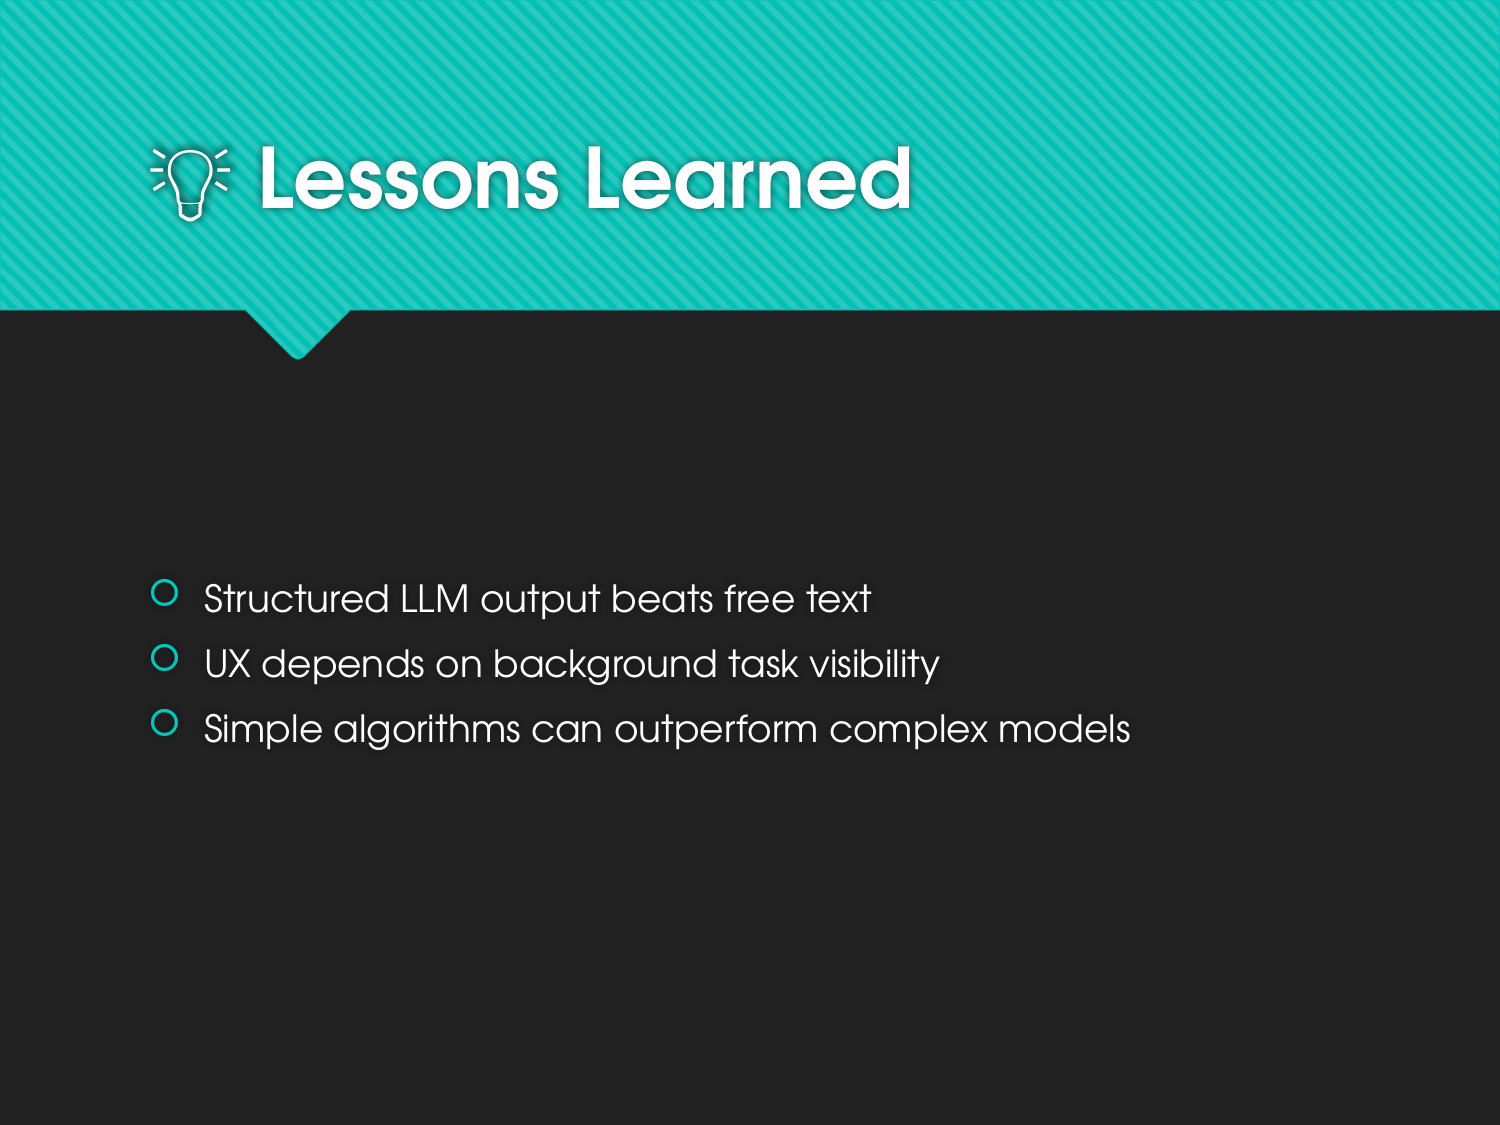

# 💡 Lessons Learned
Structured LLM output beats free text
UX depends on background task visibility
Simple algorithms can outperform complex models